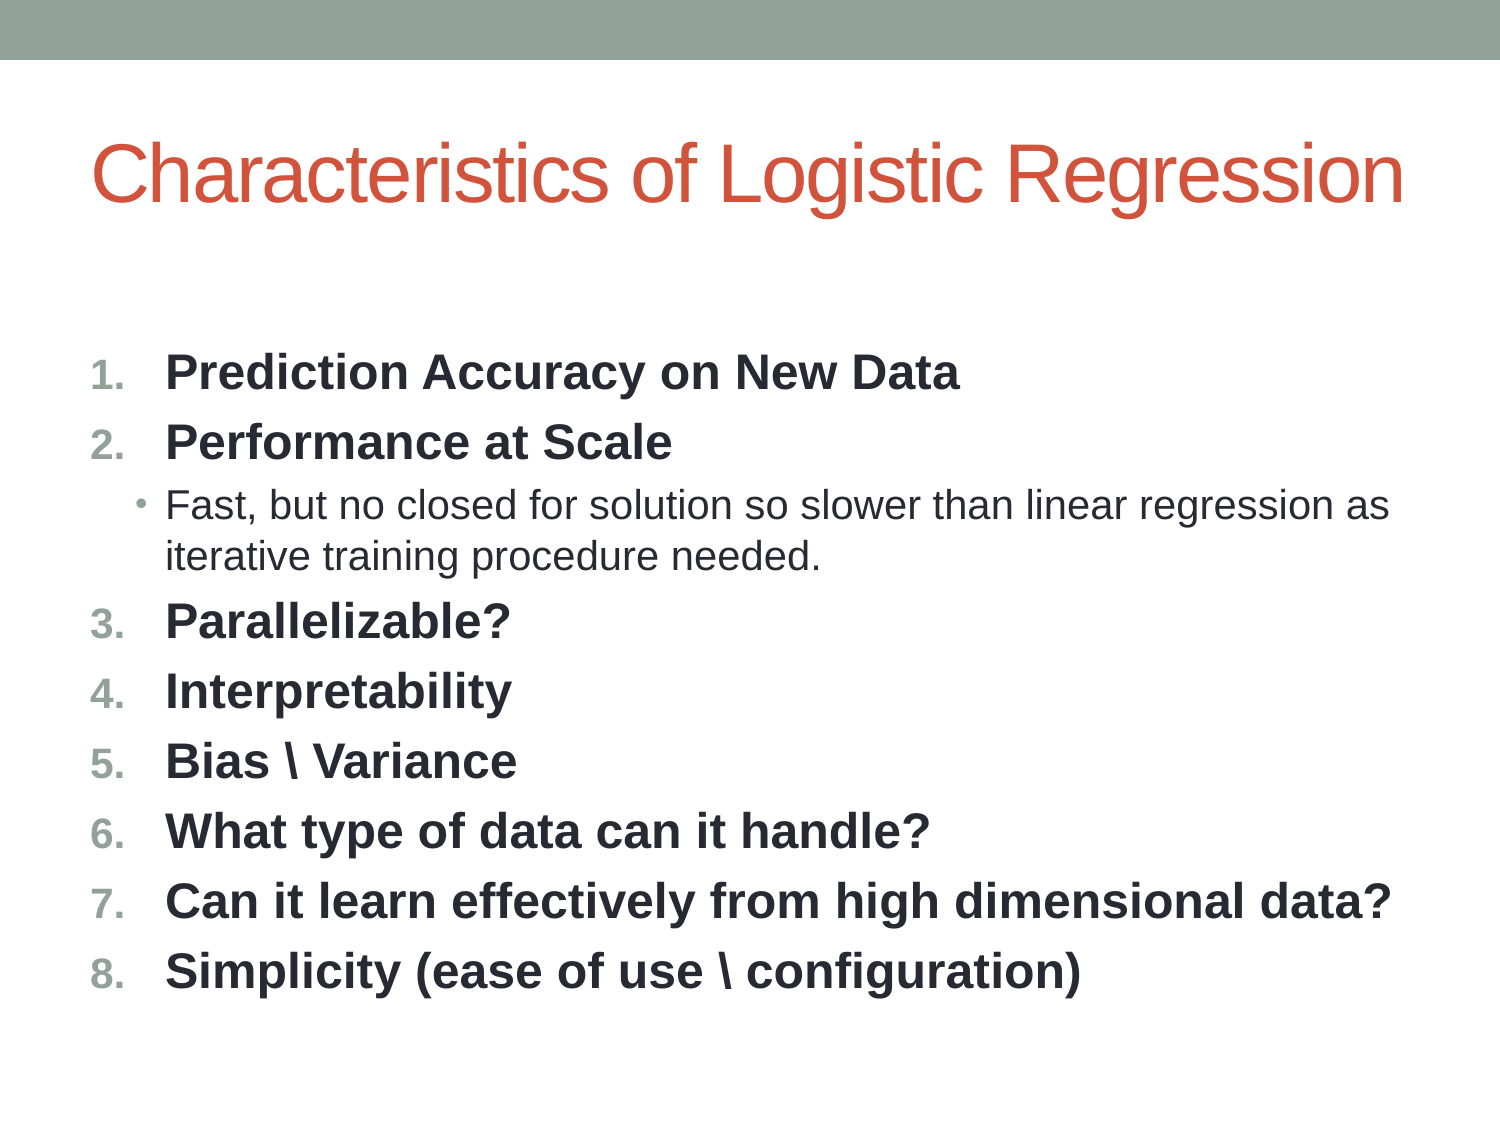

# Characteristics of Logistic Regression

Prediction Accuracy on New Data
Performance at Scale
Fast, but no closed for solution so slower than linear regression as iterative training procedure needed.
Parallelizable?
Interpretability
Bias \ Variance
What type of data can it handle?
Can it learn effectively from high dimensional data?
Simplicity (ease of use \ configuration)